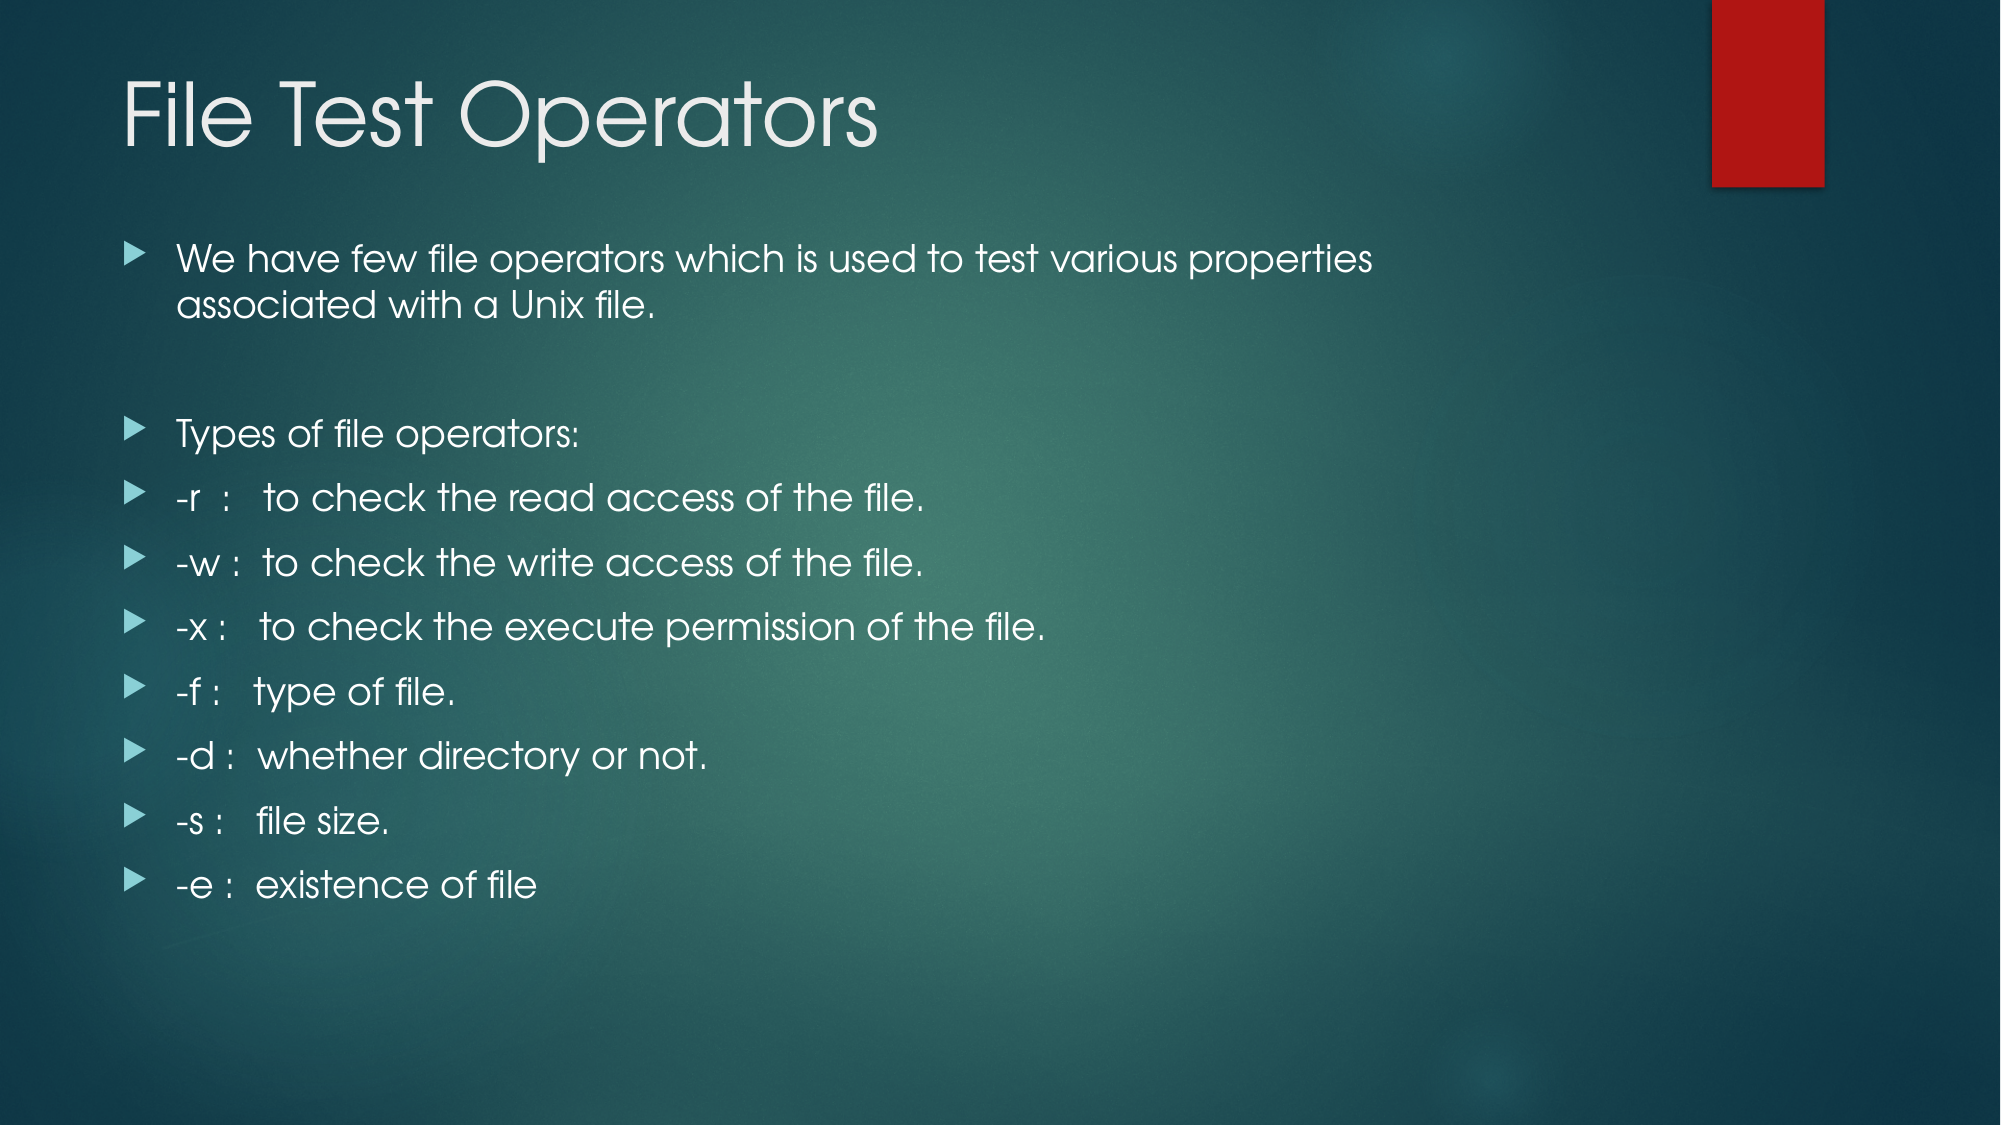

# File Test Operators
We have few file operators which is used to test various properties associated with a Unix file.

Types of file operators:
-r  :   to check the read access of the file.
-w :  to check the write access of the file.
-x :   to check the execute permission of the file.
-f :   type of file.
-d :  whether directory or not.
-s :   file size.
-e :  existence of file